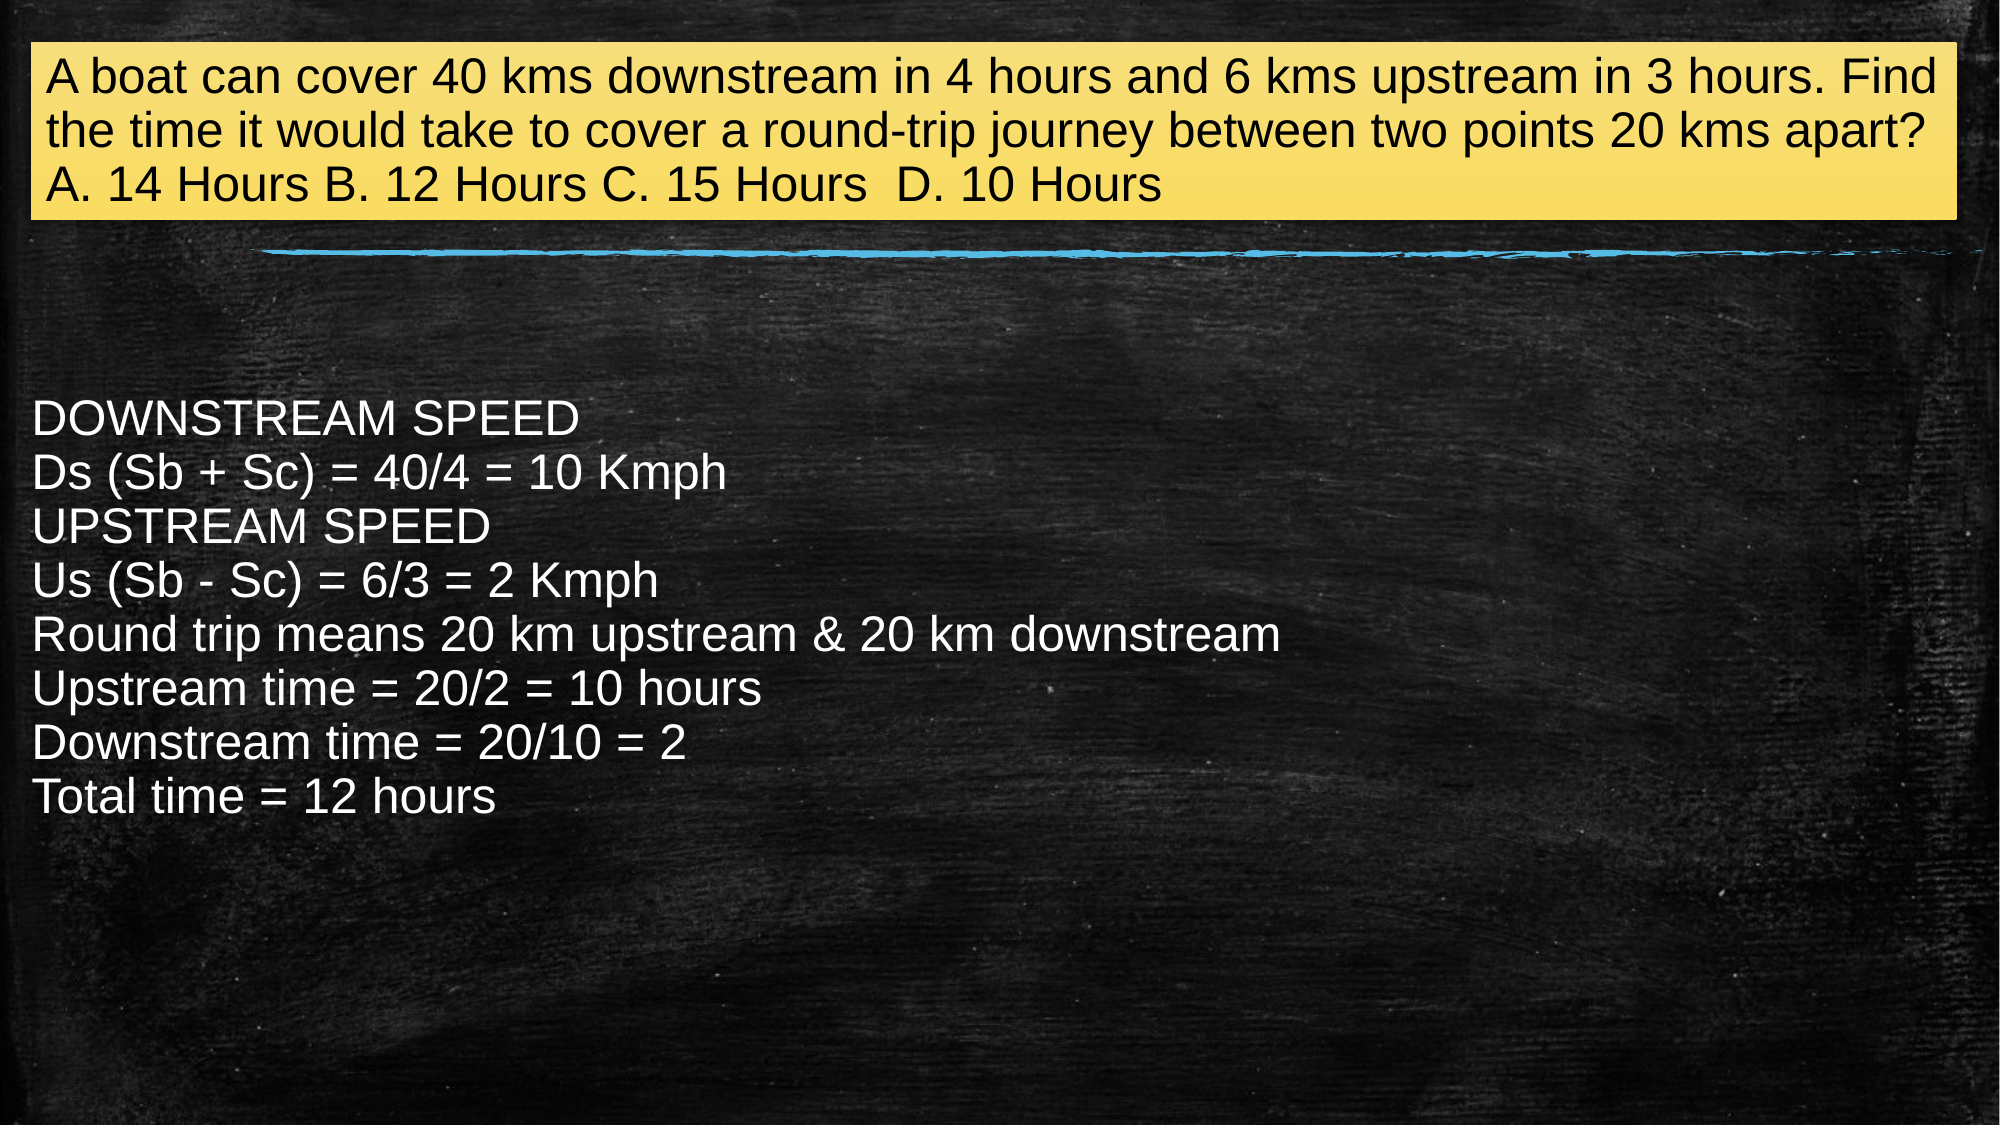

A boat can cover 40 kms downstream in 4 hours and 6 kms upstream in 3 hours. Find the time it would take to cover a round-trip journey between two points 20 kms apart?
A. 14 Hours B. 12 Hours C. 15 Hours  D. 10 Hours
DOWNSTREAM SPEED
Ds (Sb + Sc) = 40/4 = 10 Kmph
UPSTREAM SPEED
Us (Sb - Sc) = 6/3 = 2 Kmph
Round trip means 20 km upstream & 20 km downstream
Upstream time = 20/2 = 10 hours
Downstream time = 20/10 = 2
Total time = 12 hours